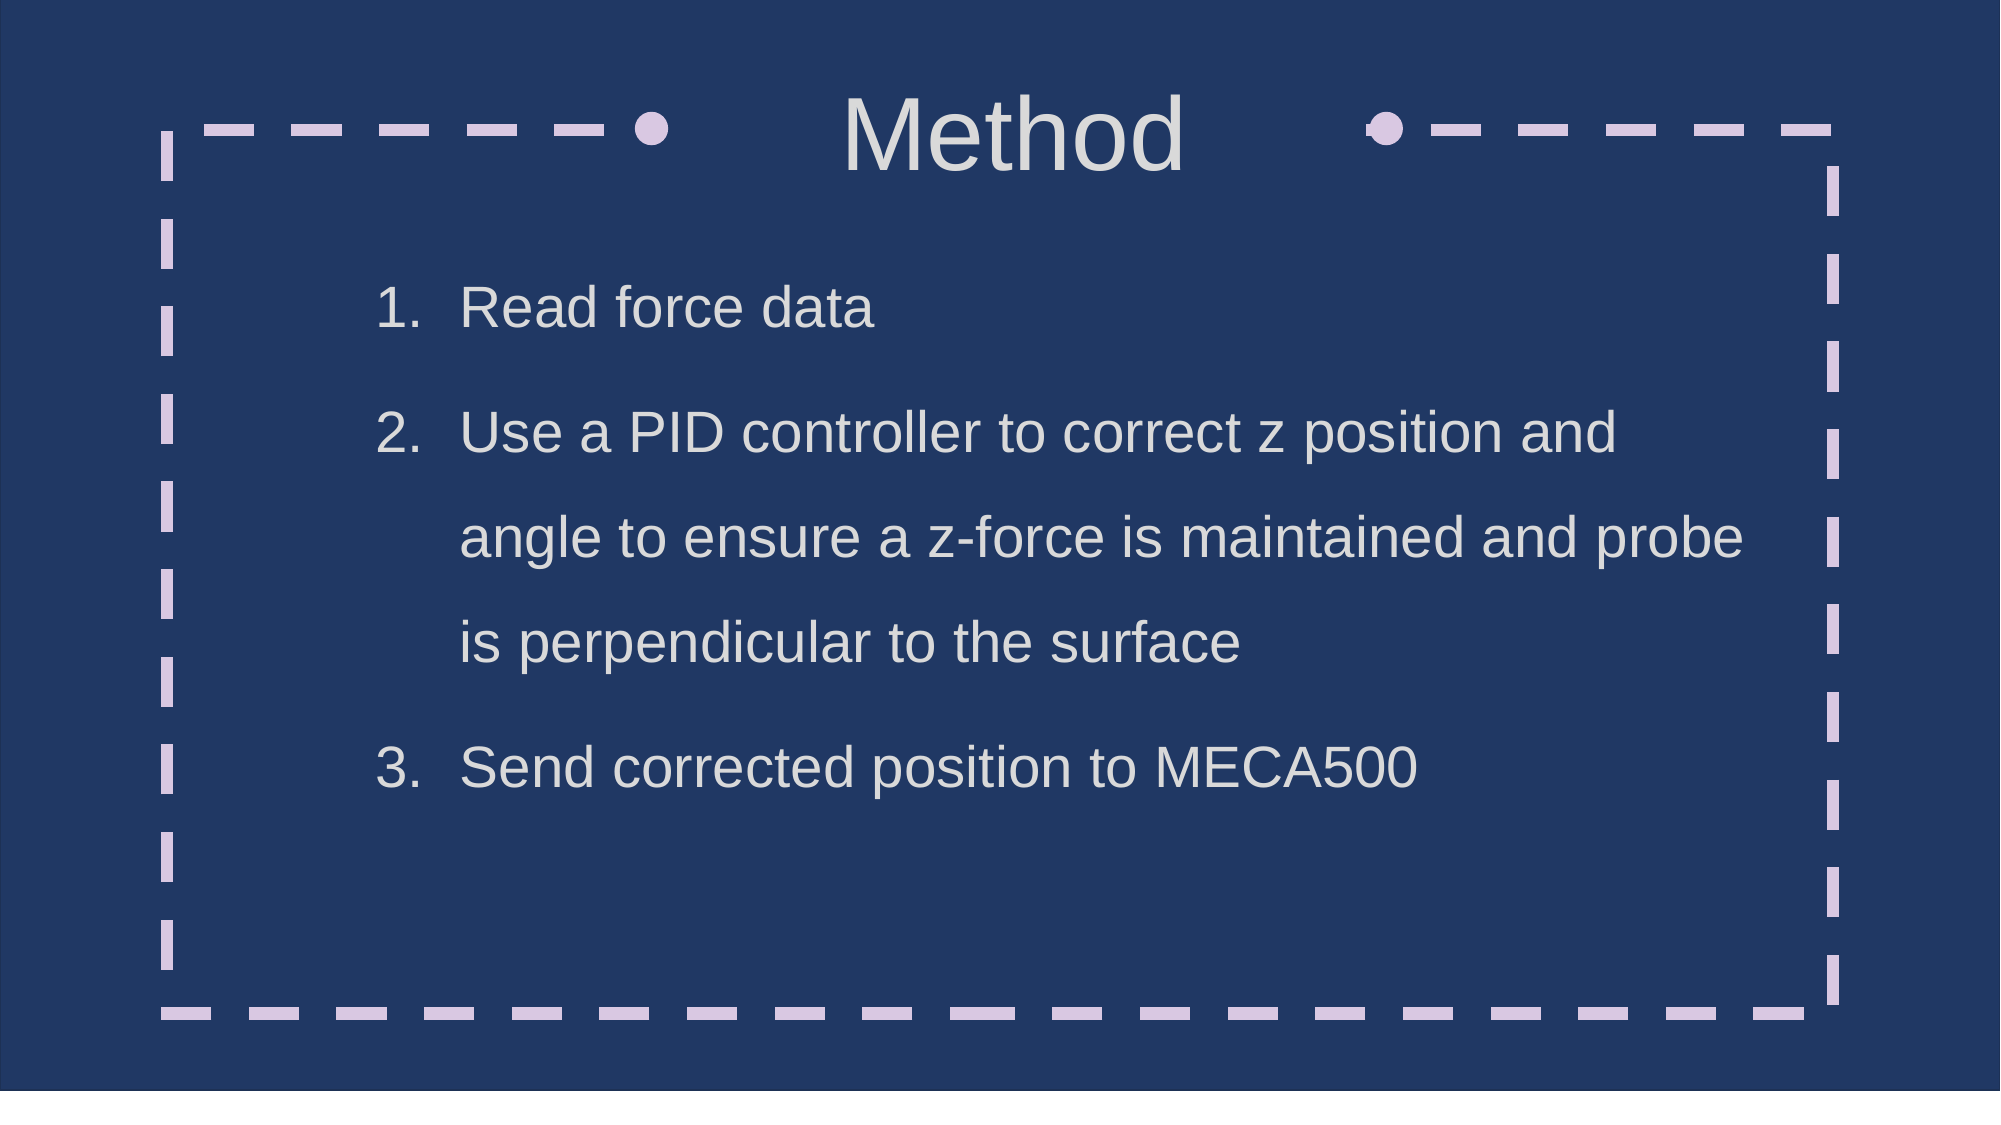

# Method

Read force data
Use a PID controller to correct z position and angle to ensure a z-force is maintained and probe is perpendicular to the surface
Send corrected position to MECA500